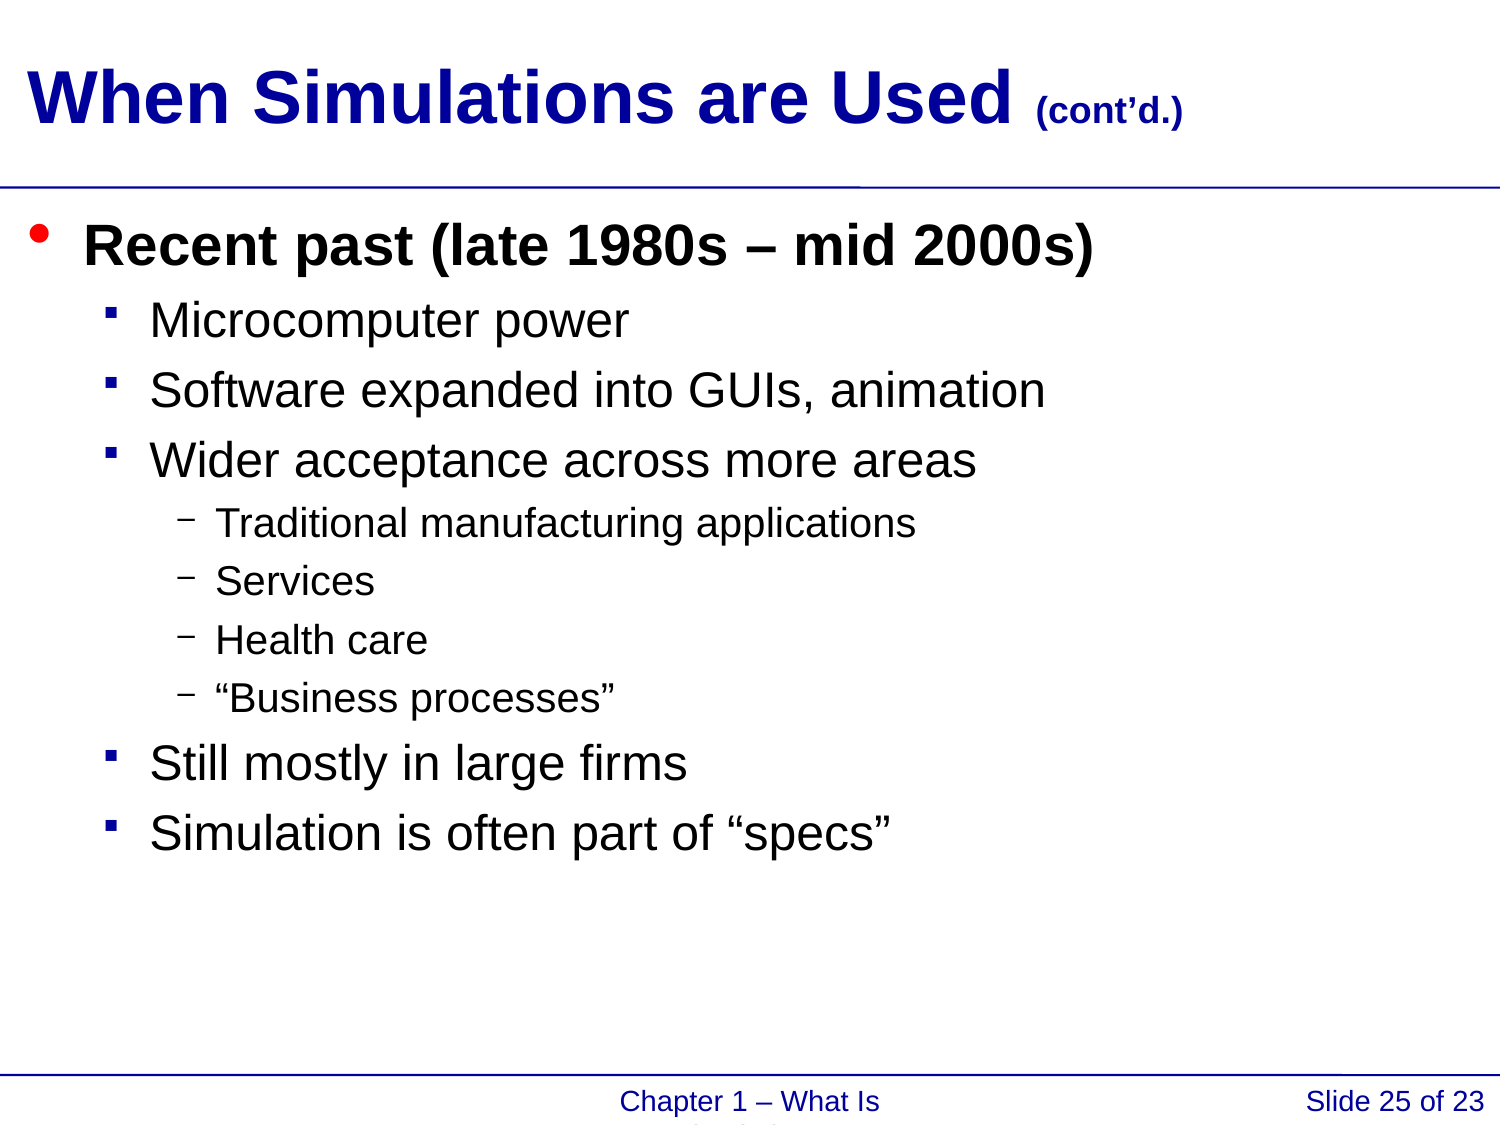

# When Simulations are Used (cont’d.)
Recent past (late 1980s – mid 2000s)
Microcomputer power
Software expanded into GUIs, animation
Wider acceptance across more areas
Traditional manufacturing applications
Services
Health care
“Business processes”
Still mostly in large firms
Simulation is often part of “specs”
Chapter 1 – What Is Simulation?
Slide 25 of 23